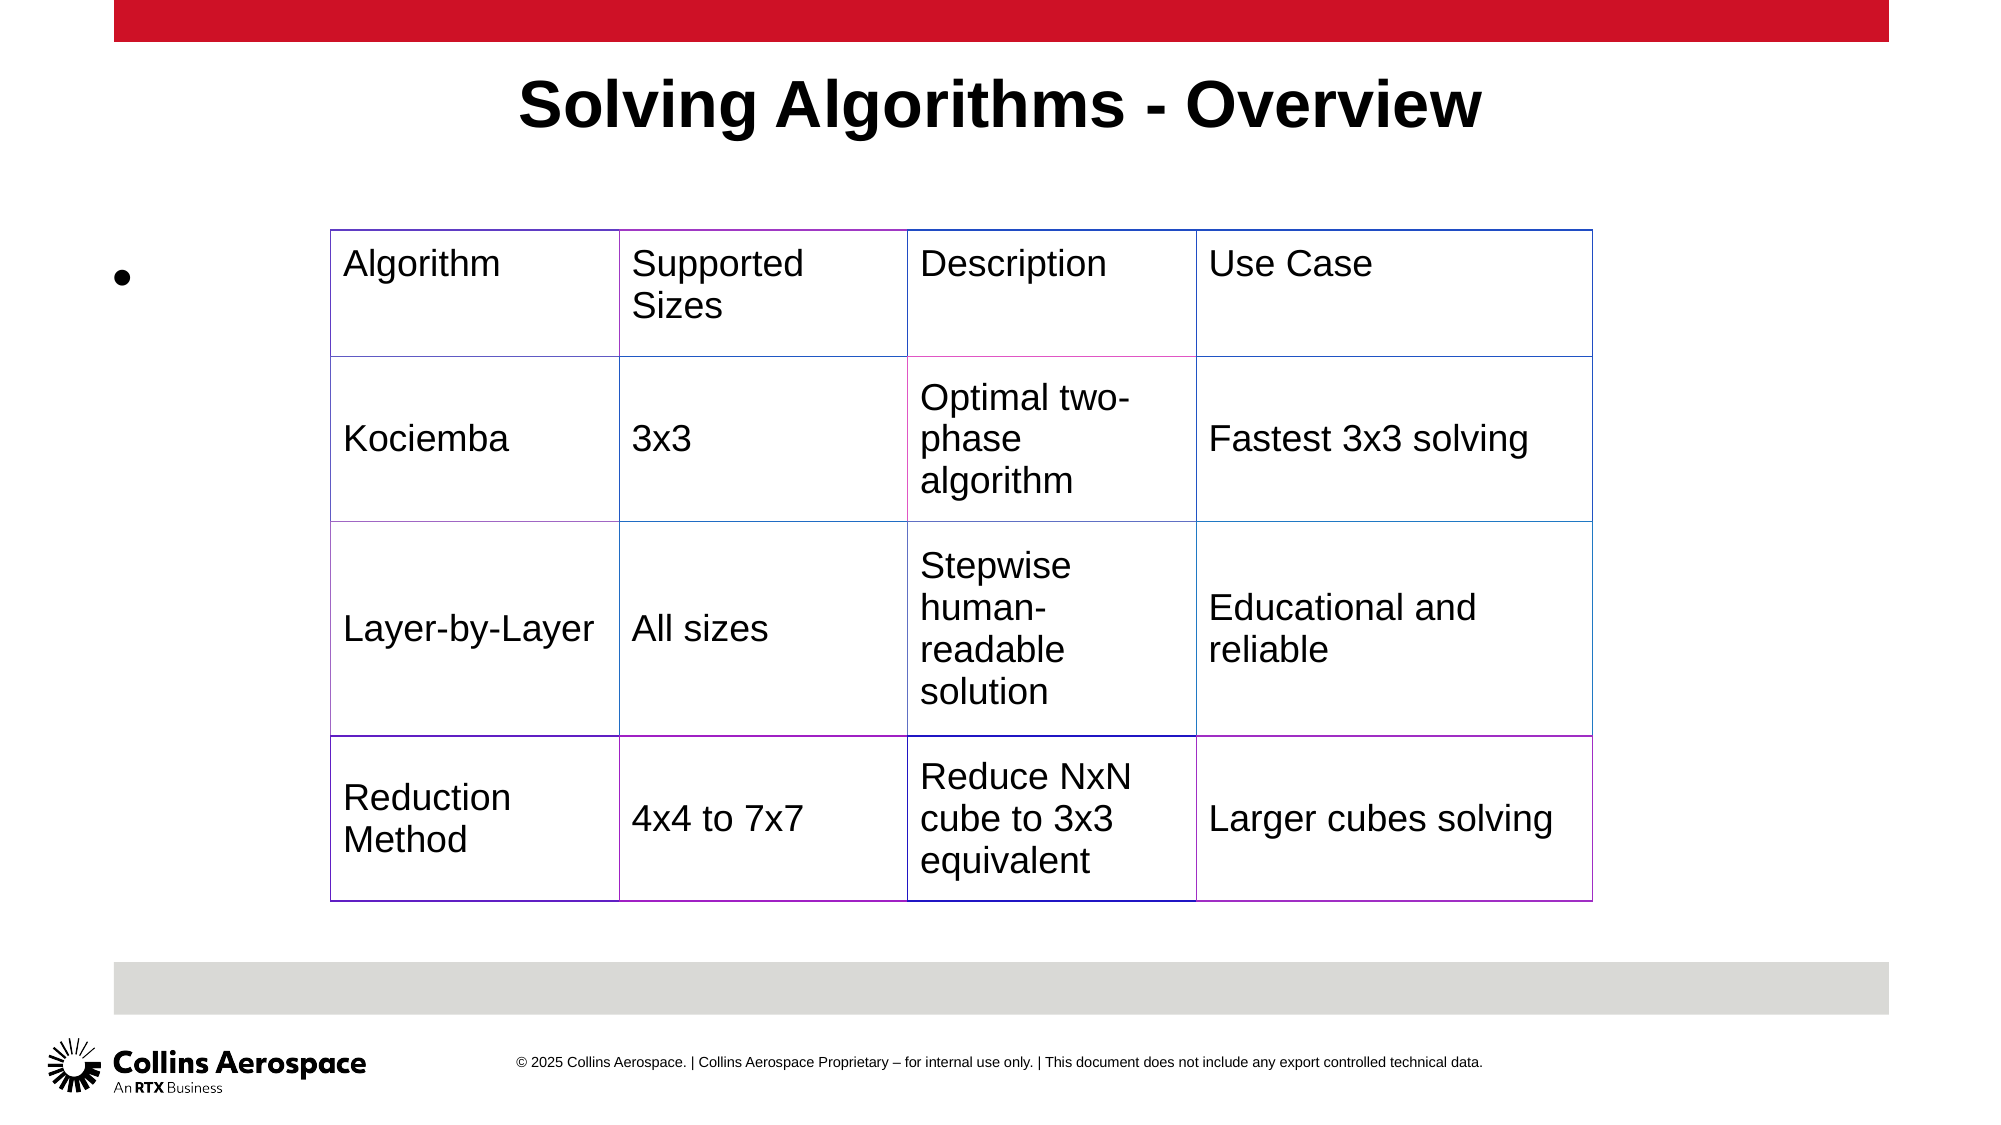

# Solving Algorithms - Overview
| Algorithm | Supported Sizes | Description | Use Case |
| --- | --- | --- | --- |
| Kociemba | 3x3 | Optimal two-phase algorithm | Fastest 3x3 solving |
| Layer-by-Layer | All sizes | Stepwise human-readable solution | Educational and reliable |
| Reduction Method | 4x4 to 7x7 | Reduce NxN cube to 3x3 equivalent | Larger cubes solving |

© 2025 Collins Aerospace. | Collins Aerospace Proprietary – for internal use only. | This document does not include any export controlled technical data.